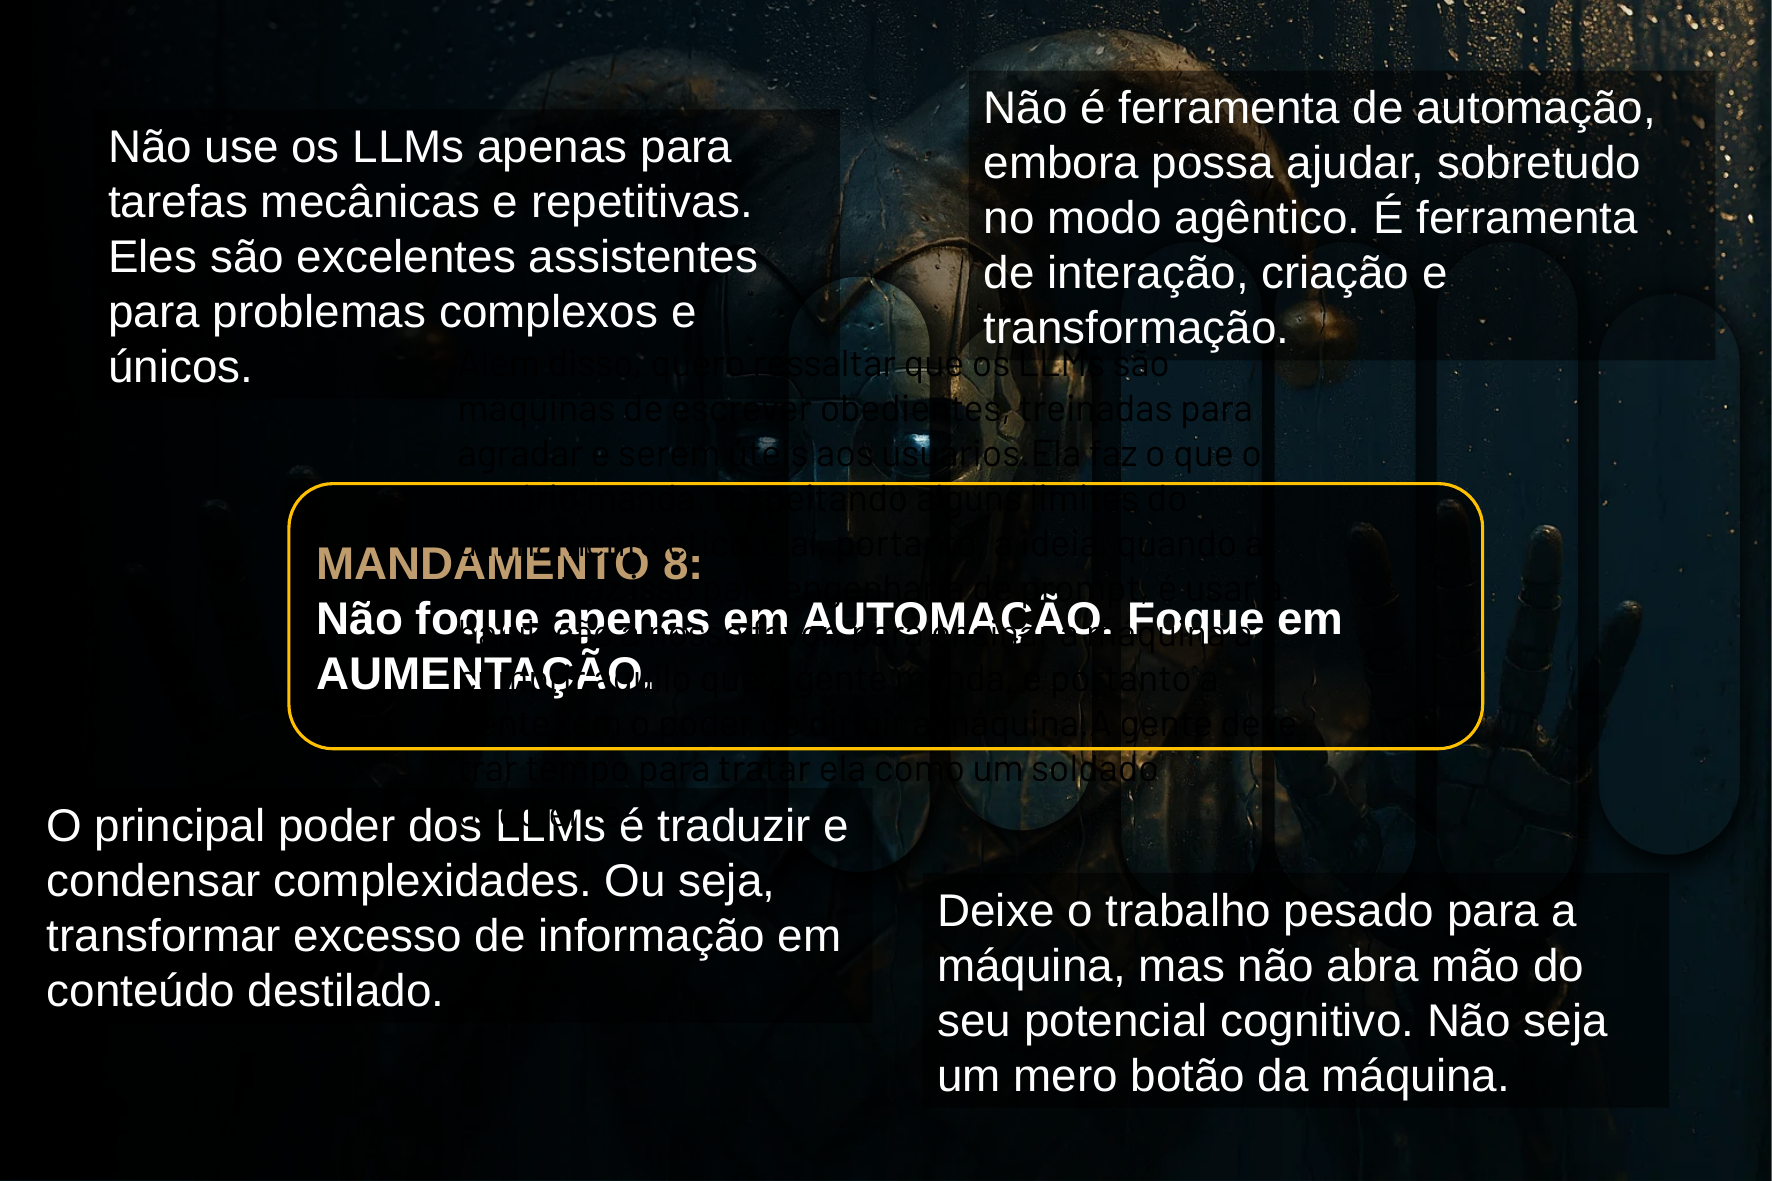

Não é ferramenta de automação, embora possa ajudar, sobretudo no modo agêntico. É ferramenta de interação, criação e transformação.
Não use os LLMs apenas para tarefas mecânicas e repetitivas. Eles são excelentes assistentes para problemas complexos e únicos.

Além disso, quero ressaltar que os LLMs são máquinas de escrever obedientes, treinadas para agradar e serem úteis aos usuários.Ela faz o que o usuário manda, respeitando alguns limites do alinhamento ético.E aí, portanto, a ideia, quando a gente traz isso para engenharia de prompt, é usar a bajulação a nosso favor, para ensinar a máquina a cumprir aquilo que a gente manda, e portanto a gente tem o poder de dirigir a máquina.A gente deve trar tempo para tratar ela como um soldado obediente.
MANDAMENTO 8:
Não foque apenas em AUTOMAÇÃO. Foque em AUMENTAÇÃO.
O principal poder dos LLMs é traduzir e condensar complexidades. Ou seja, transformar excesso de informação em conteúdo destilado.
Deixe o trabalho pesado para a máquina, mas não abra mão do seu potencial cognitivo. Não seja um mero botão da máquina.